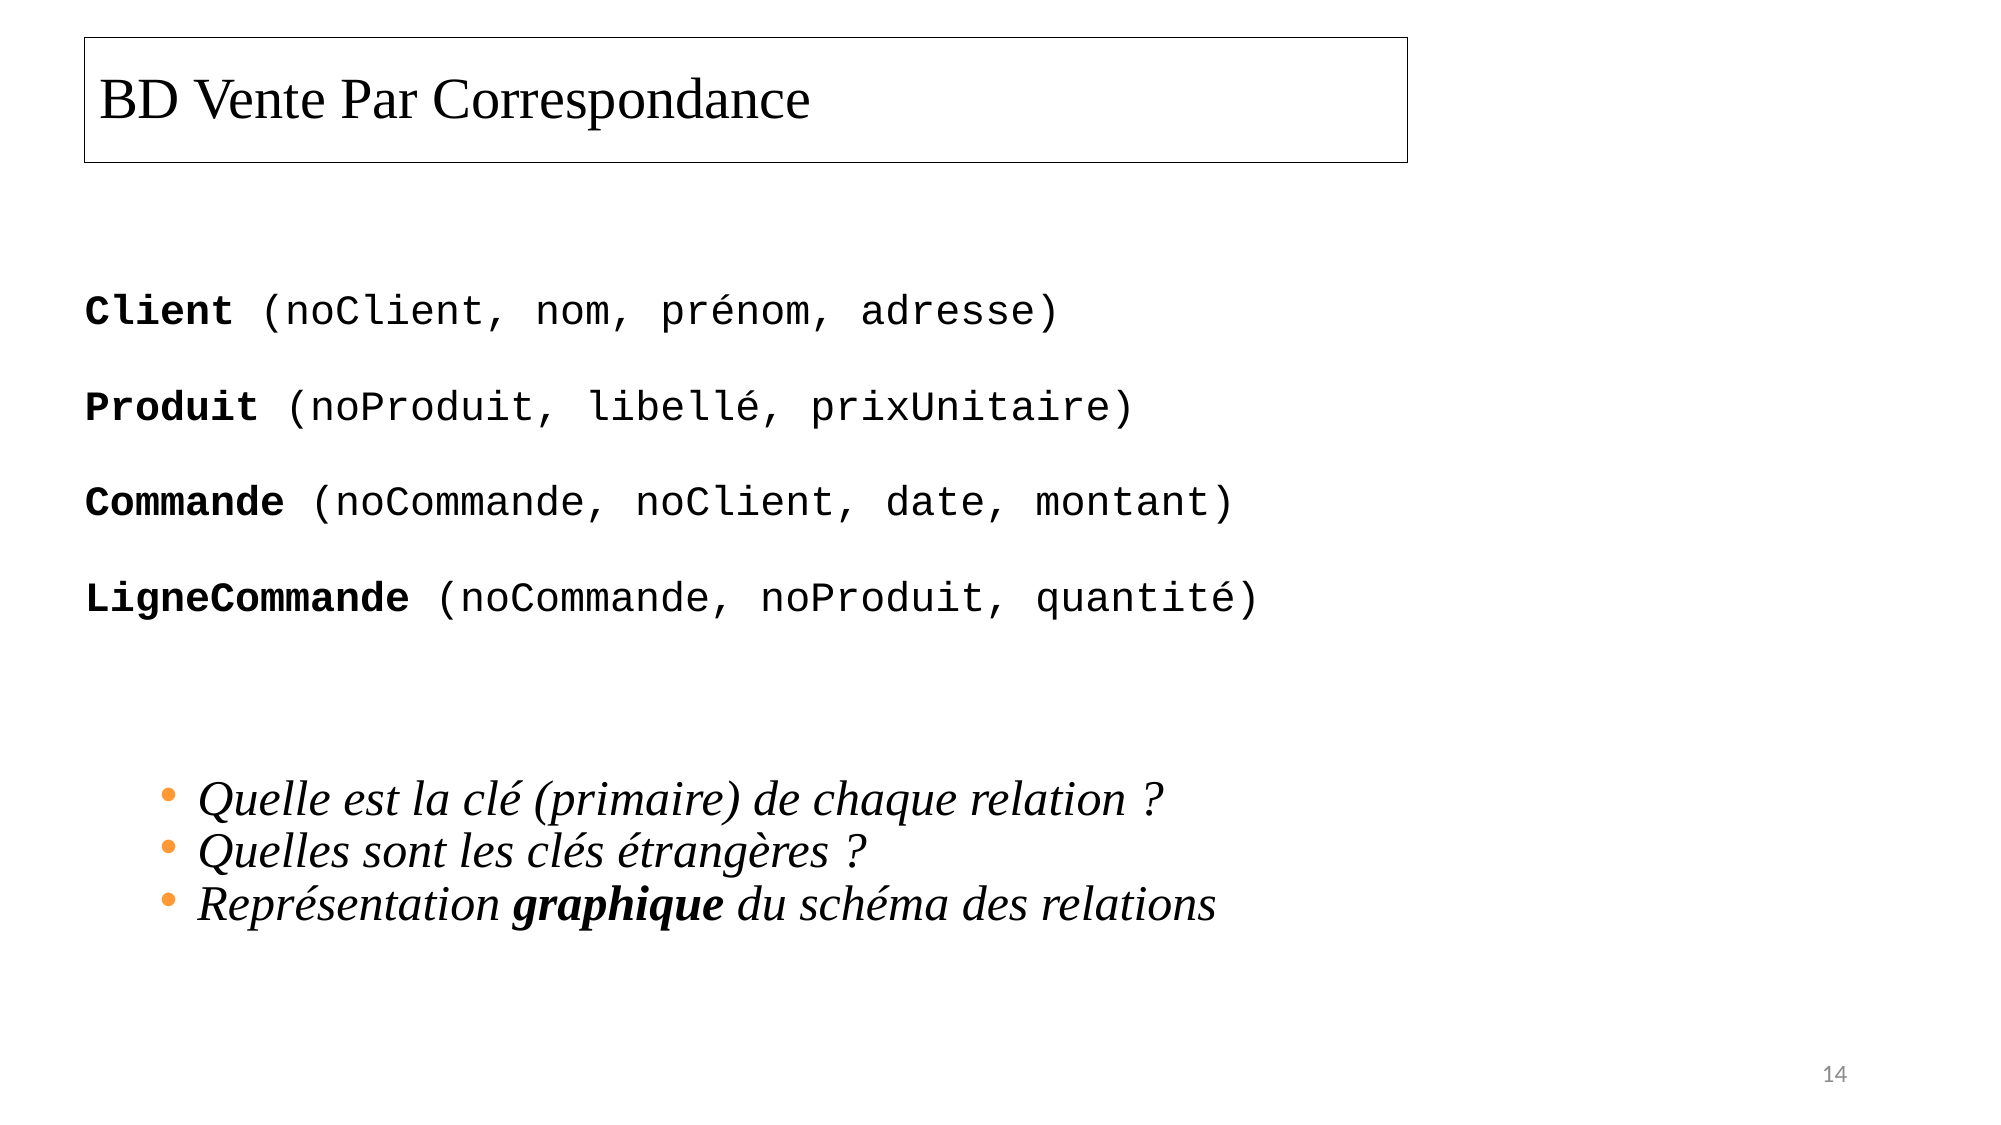

# BD Vente Par Correspondance
Client (noClient, nom, prénom, adresse)
Produit (noProduit, libellé, prixUnitaire)
Commande (noCommande, noClient, date, montant)
LigneCommande (noCommande, noProduit, quantité)

Quelle est la clé (primaire) de chaque relation ?
Quelles sont les clés étrangères ?
Représentation graphique du schéma des relations
14